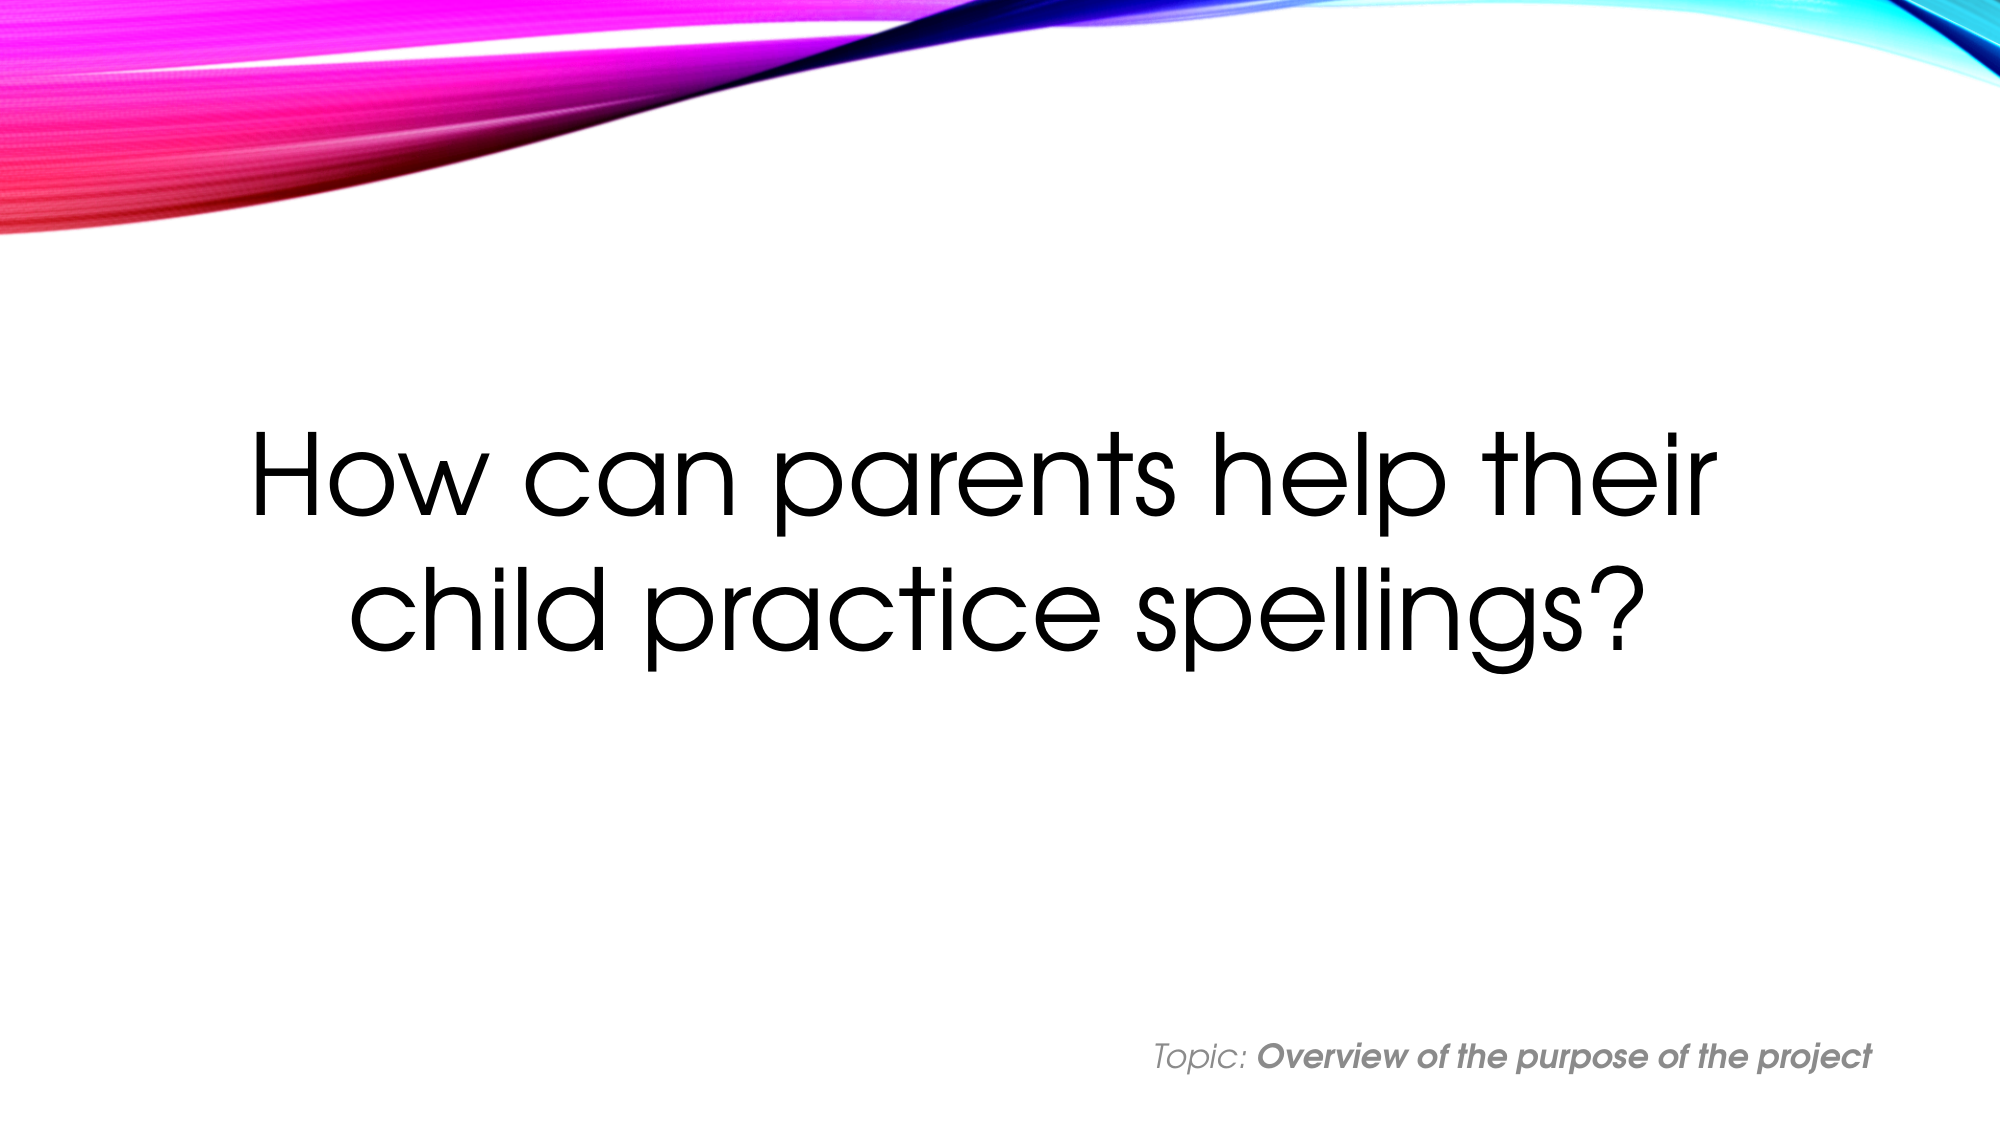

How can parents help their
child practice spellings?
Topic: Overview of the purpose of the project